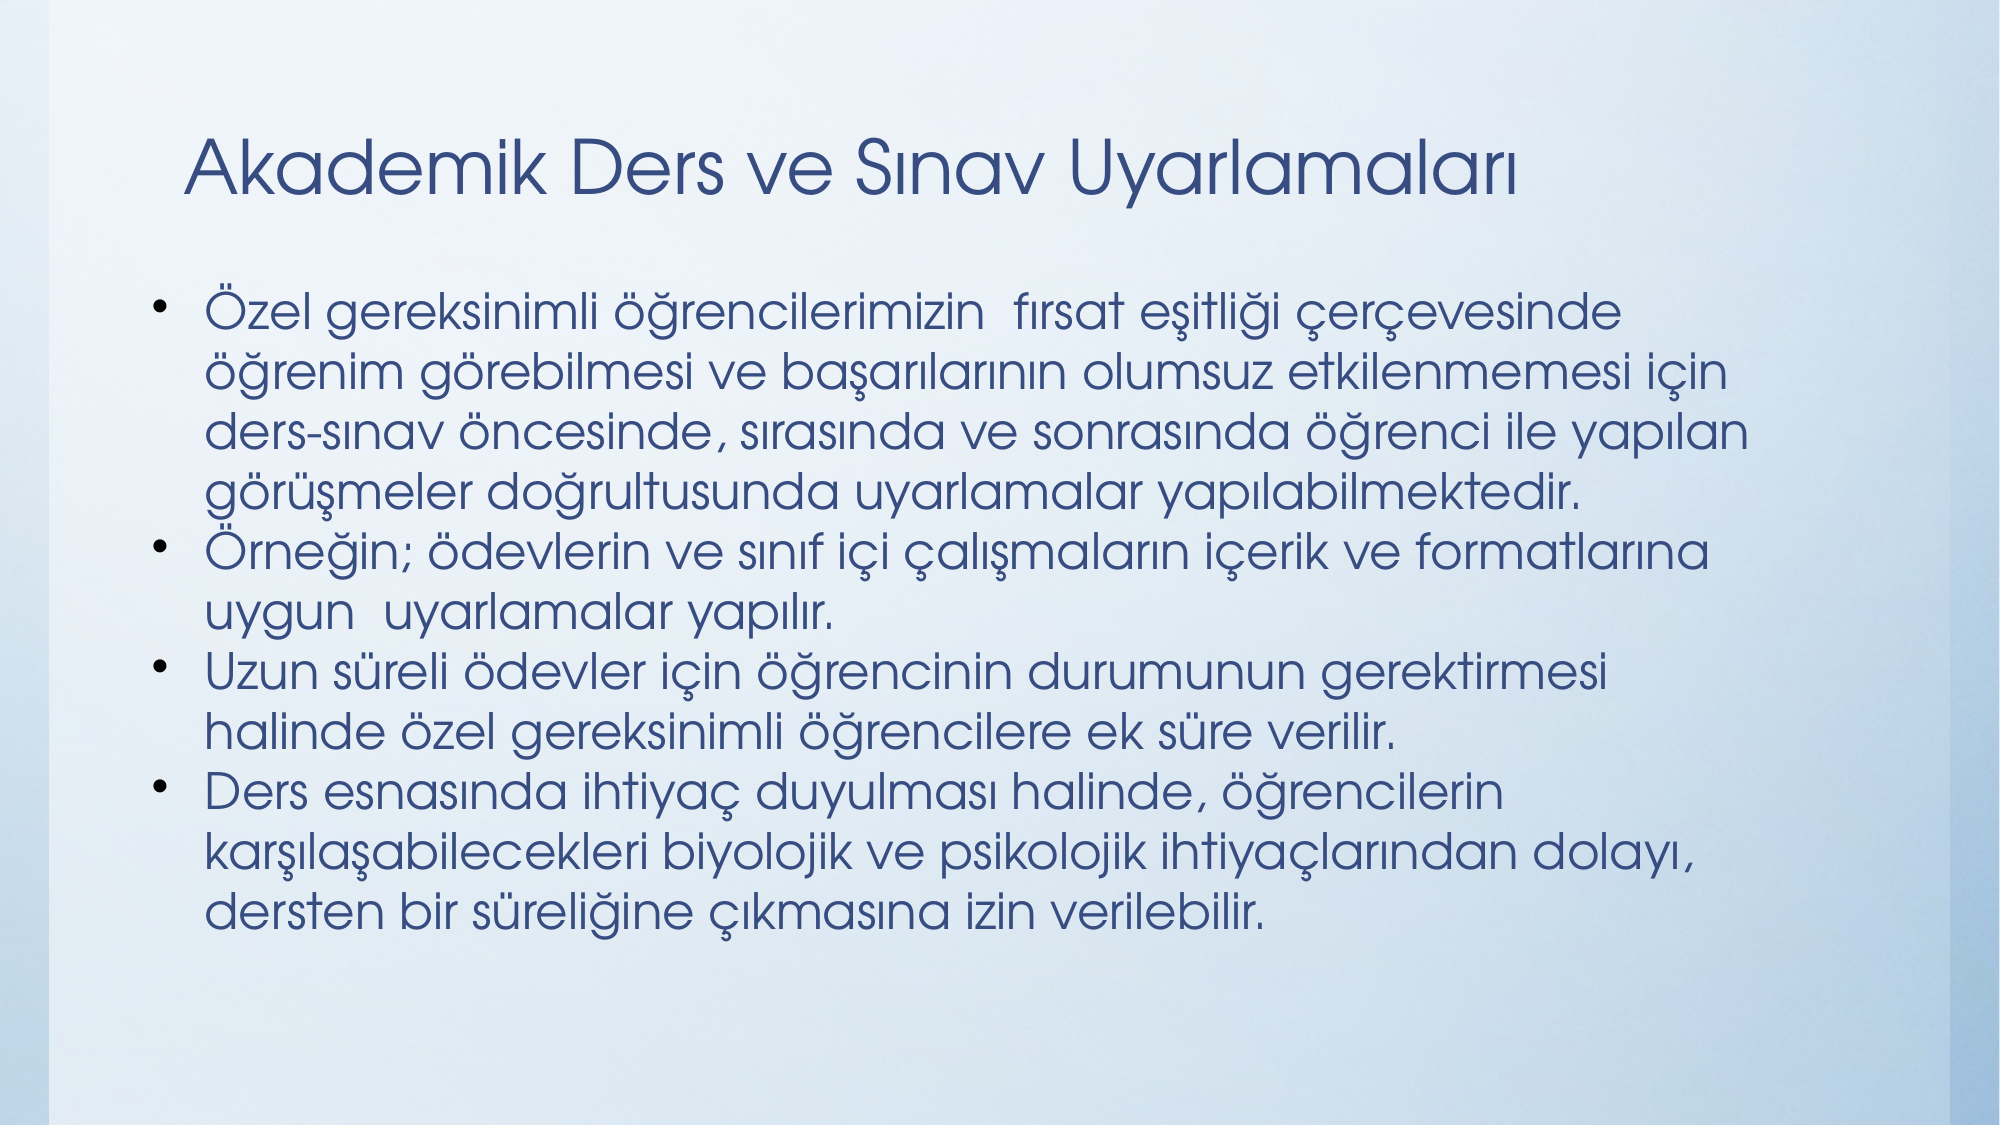

# Akademik Ders ve Sınav Uyarlamaları
Özel gereksinimli öğrencilerimizin  fırsat eşitliği çerçevesinde öğrenim görebilmesi ve başarılarının olumsuz etkilenmemesi için ders-sınav öncesinde, sırasında ve sonrasında öğrenci ile yapılan görüşmeler doğrultusunda uyarlamalar yapılabilmektedir.
Örneğin; ödevlerin ve sınıf içi çalışmaların içerik ve formatlarına uygun  uyarlamalar yapılır.
Uzun süreli ödevler için öğrencinin durumunun gerektirmesi halinde özel gereksinimli öğrencilere ek süre verilir.
Ders esnasında ihtiyaç duyulması halinde, öğrencilerin karşılaşabilecekleri biyolojik ve psikolojik ihtiyaçlarından dolayı, dersten bir süreliğine çıkmasına izin verilebilir.